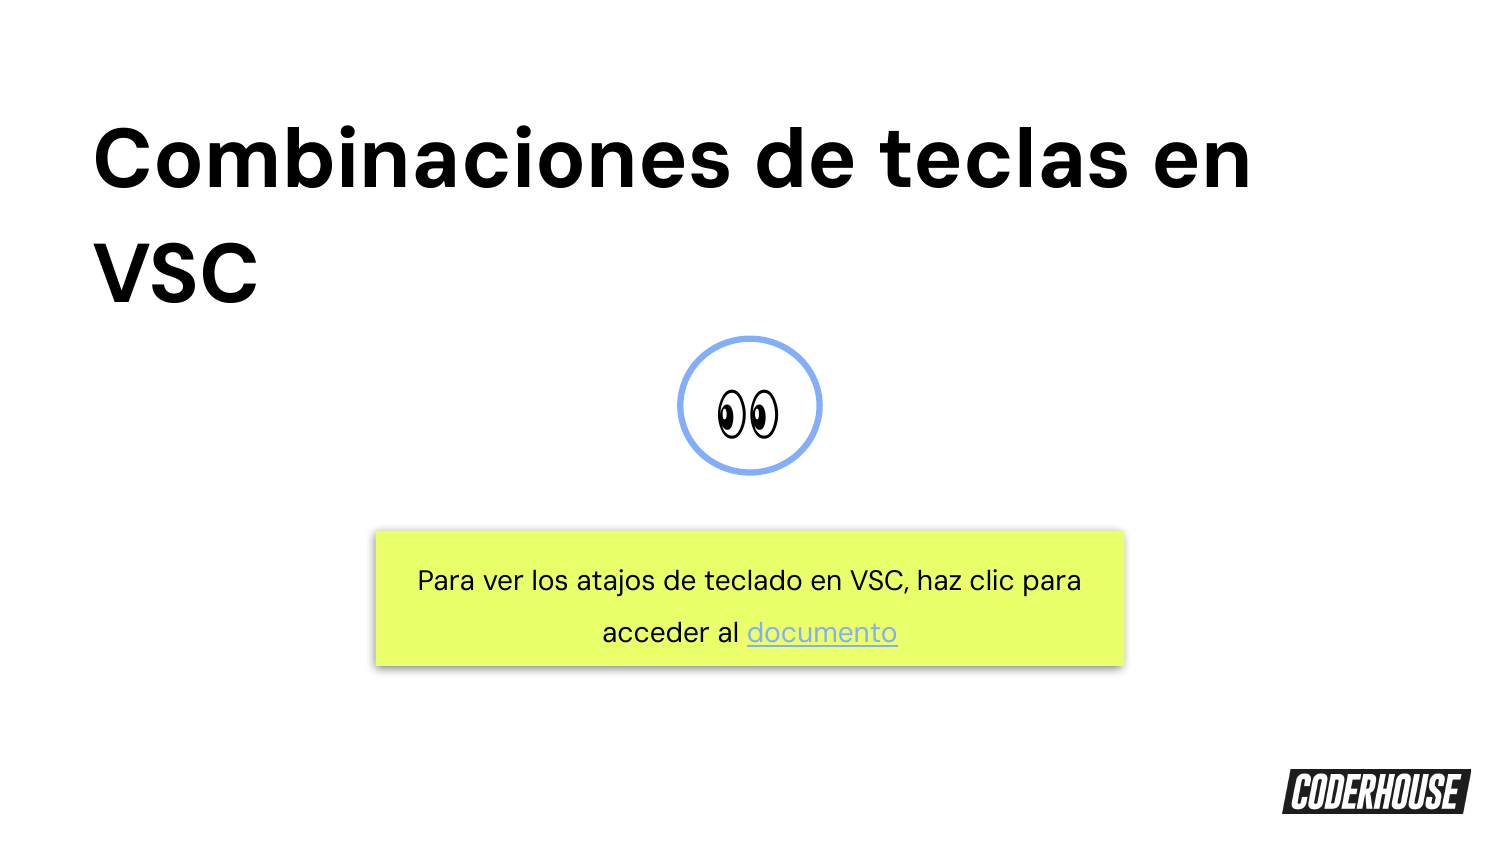

Combinaciones de teclas en VSC

👀
Para ver los atajos de teclado en VSC, haz clic para acceder al documento